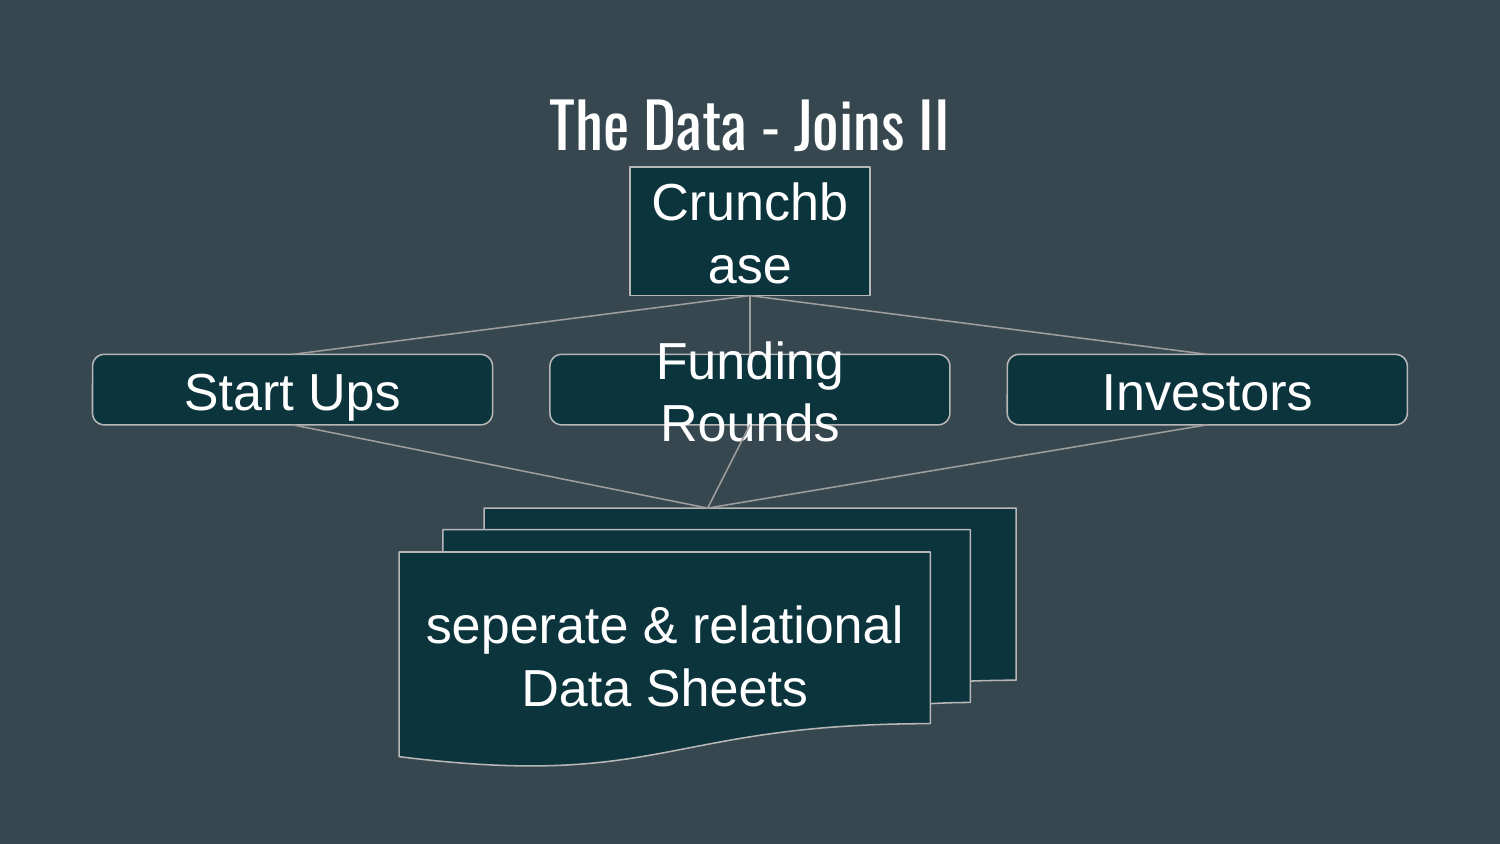

# The Data - Joins II
Crunchbase
Start Ups
Funding Rounds
Investors
seperate & relational Data Sheets